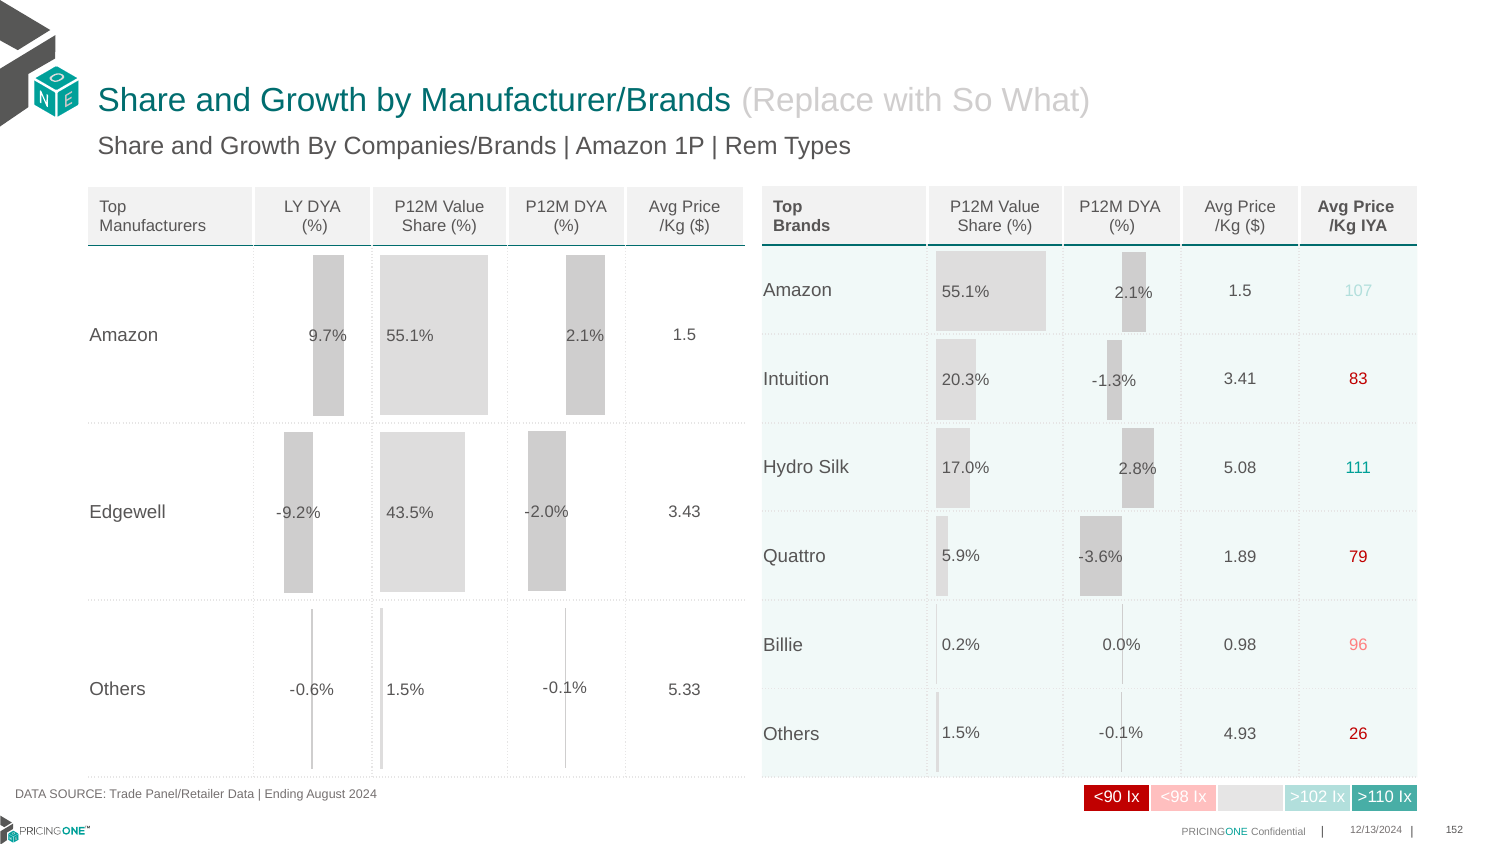

# Share and Growth by Manufacturer/Brands (Replace with So What)

Share and Growth By Companies/Brands | Amazon 1P | Rem Types
| Top Brands | P12M Value Share (%) | P12M DYA (%) | Avg Price /Kg ($) | Avg Price /Kg IYA |
| --- | --- | --- | --- | --- |
| Amazon |  |  | 1.5 | 107 |
| Intuition |  |  | 3.41 | 83 |
| Hydro Silk |  |  | 5.08 | 111 |
| Quattro |  |  | 1.89 | 79 |
| Billie |  |  | 0.98 | 96 |
| Others |  |  | 4.93 | 26 |
| Top Manufacturers | LY DYA (%) | P12M Value Share (%) | P12M DYA (%) | Avg Price /Kg ($) |
| --- | --- | --- | --- | --- |
| Amazon |  |  |  | 1.5 |
| Edgewell |  |  |  | 3.43 |
| Others |  |  |  | 5.33 |

### Chart

| Category | Share DYA P12M |
|---|---|
|  | 0.02106935092244555 |

### Chart

| Category | Value Share P12M |
|---|---|
|  | 0.5505401920205578 |

### Chart

| Category | Share DYA LY |
|---|---|
|  | 0.09749079248181997 |

### Chart

| Category | Value Share |
|---|---|
|  | 0.5505401920205578 |

### Chart

| Category | Share DYA |
|---|---|
|  | 0.02106935092244555 |
DATA SOURCE: Trade Panel/Retailer Data | Ending August 2024
| <90 Ix | <98 Ix |  | >102 Ix | >110 Ix |
| --- | --- | --- | --- | --- |

12/13/2024
152